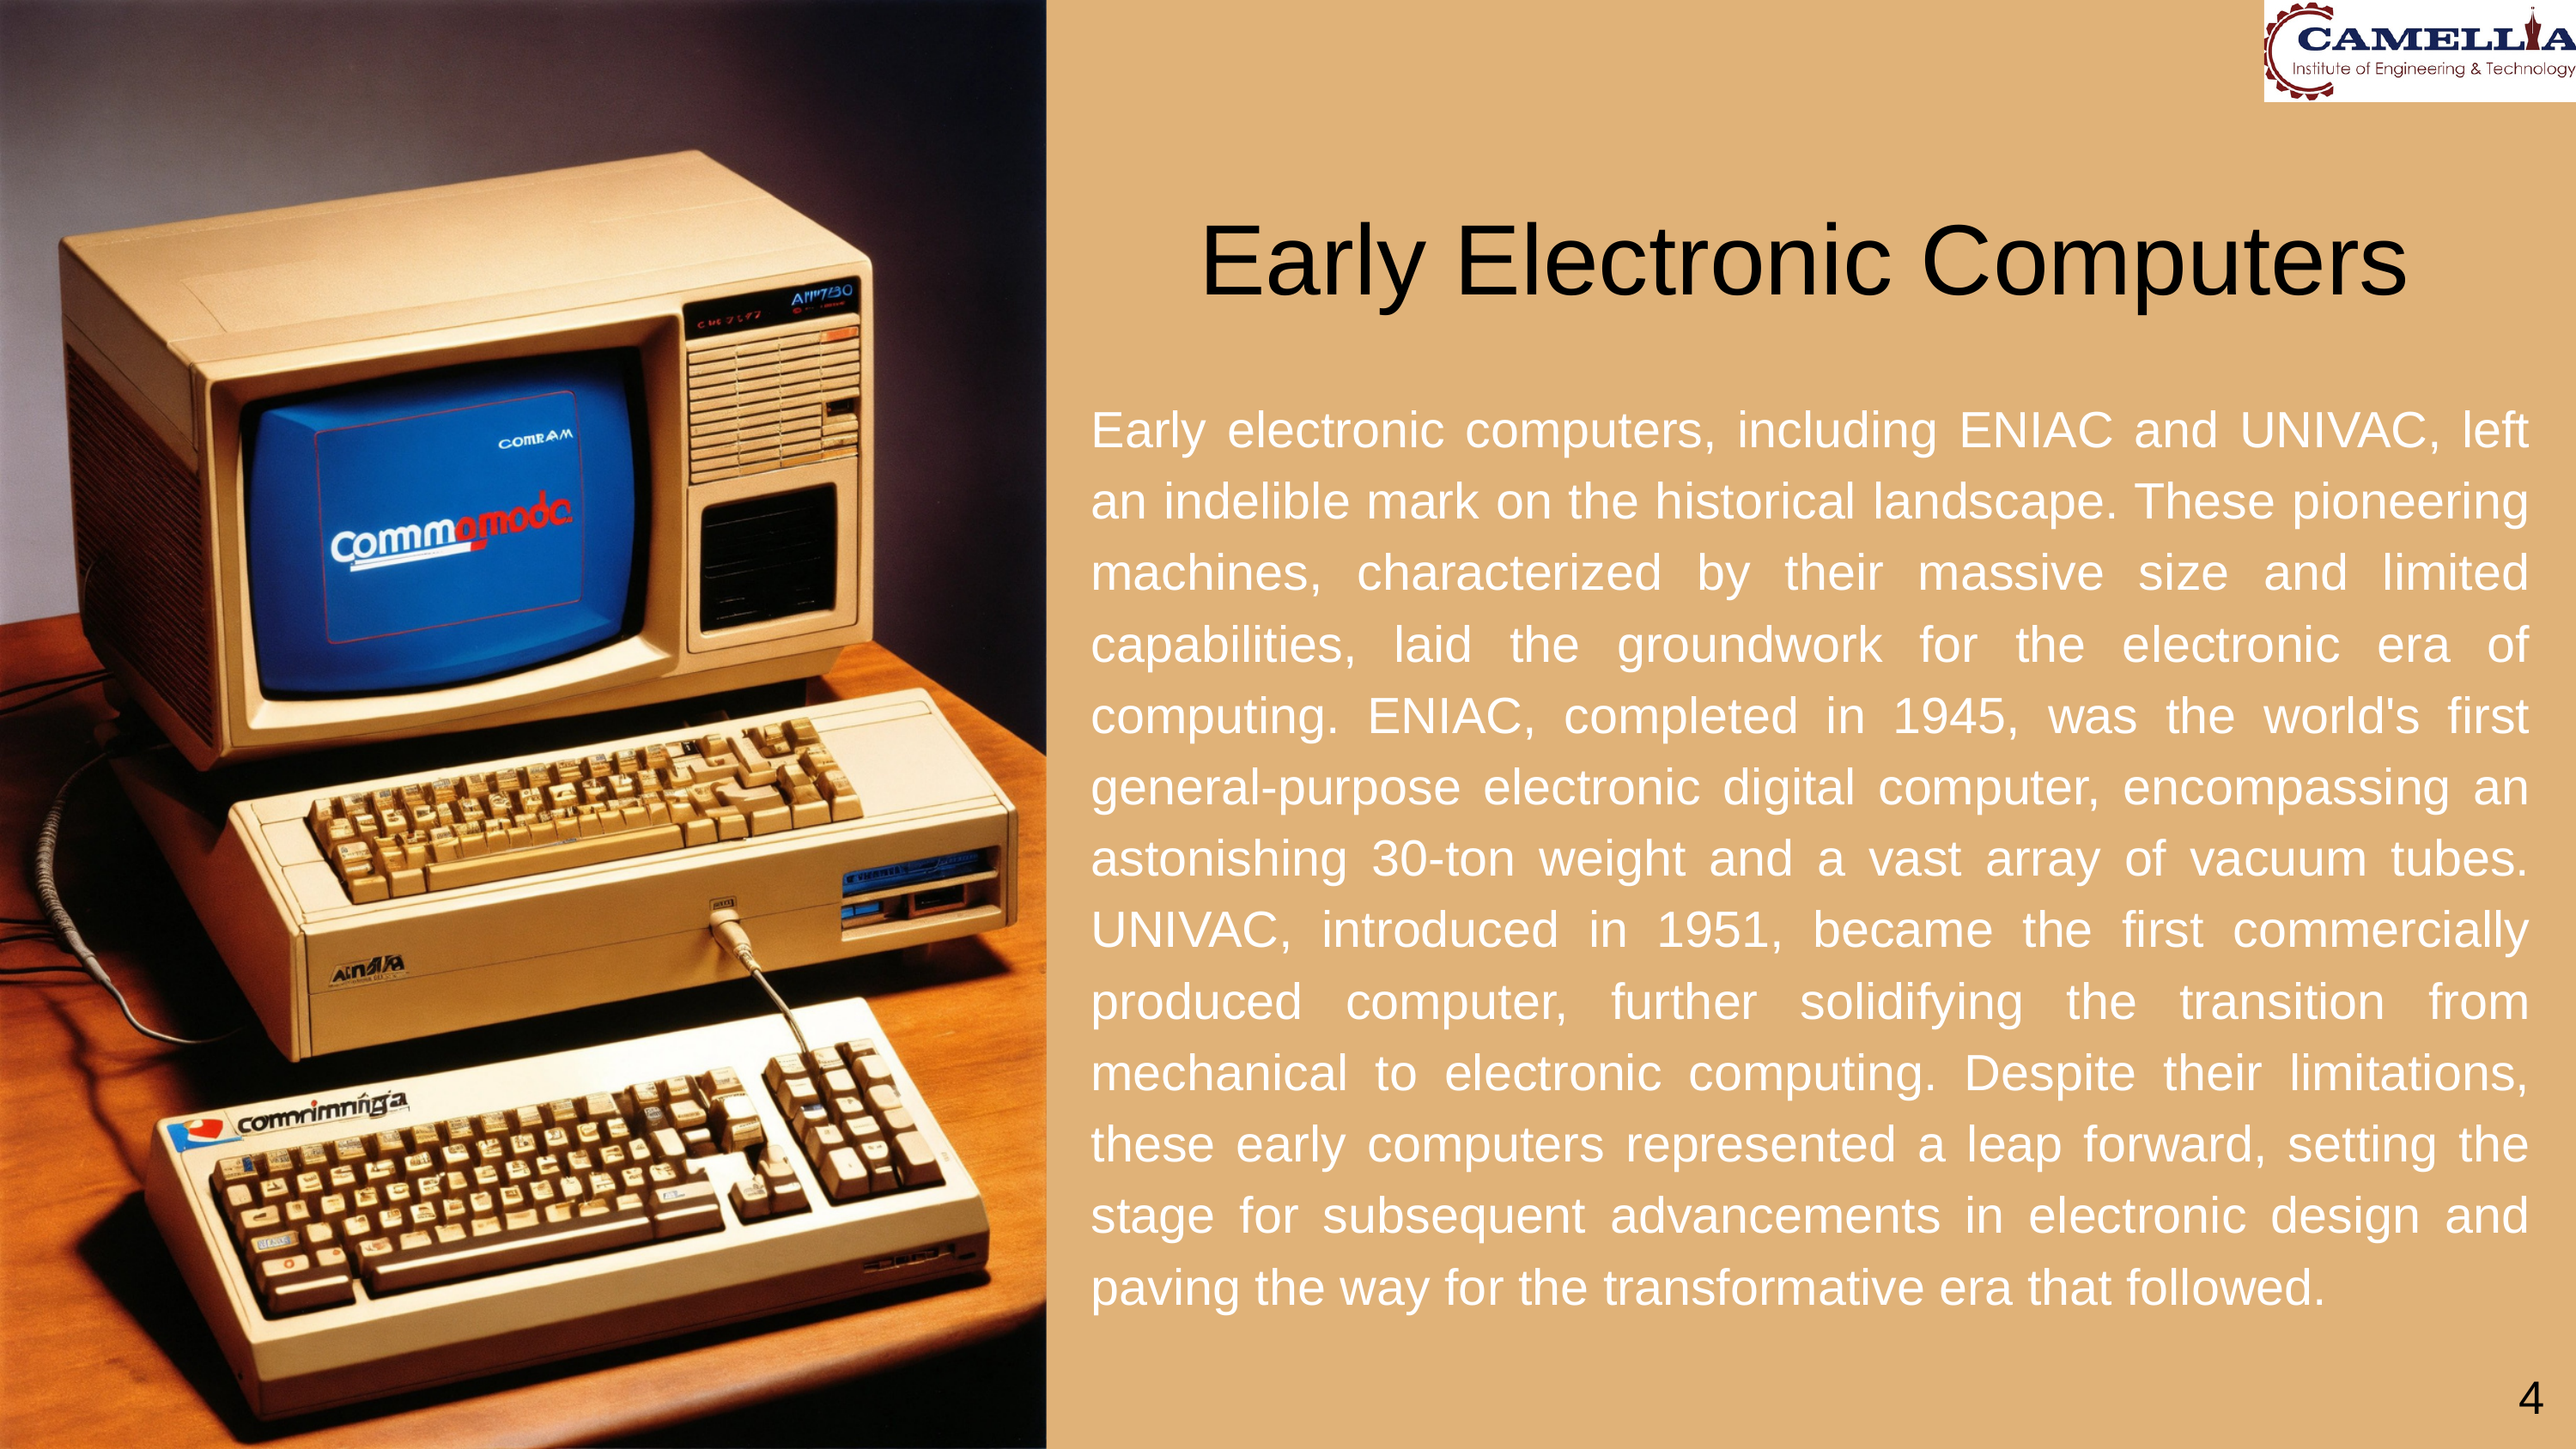

Early Electronic Computers
Early electronic computers, including ENIAC and UNIVAC, left an indelible mark on the historical landscape. These pioneering machines, characterized by their massive size and limited capabilities, laid the groundwork for the electronic era of computing. ENIAC, completed in 1945, was the world's first general-purpose electronic digital computer, encompassing an astonishing 30-ton weight and a vast array of vacuum tubes. UNIVAC, introduced in 1951, became the first commercially produced computer, further solidifying the transition from mechanical to electronic computing. Despite their limitations, these early computers represented a leap forward, setting the stage for subsequent advancements in electronic design and paving the way for the transformative era that followed.
4